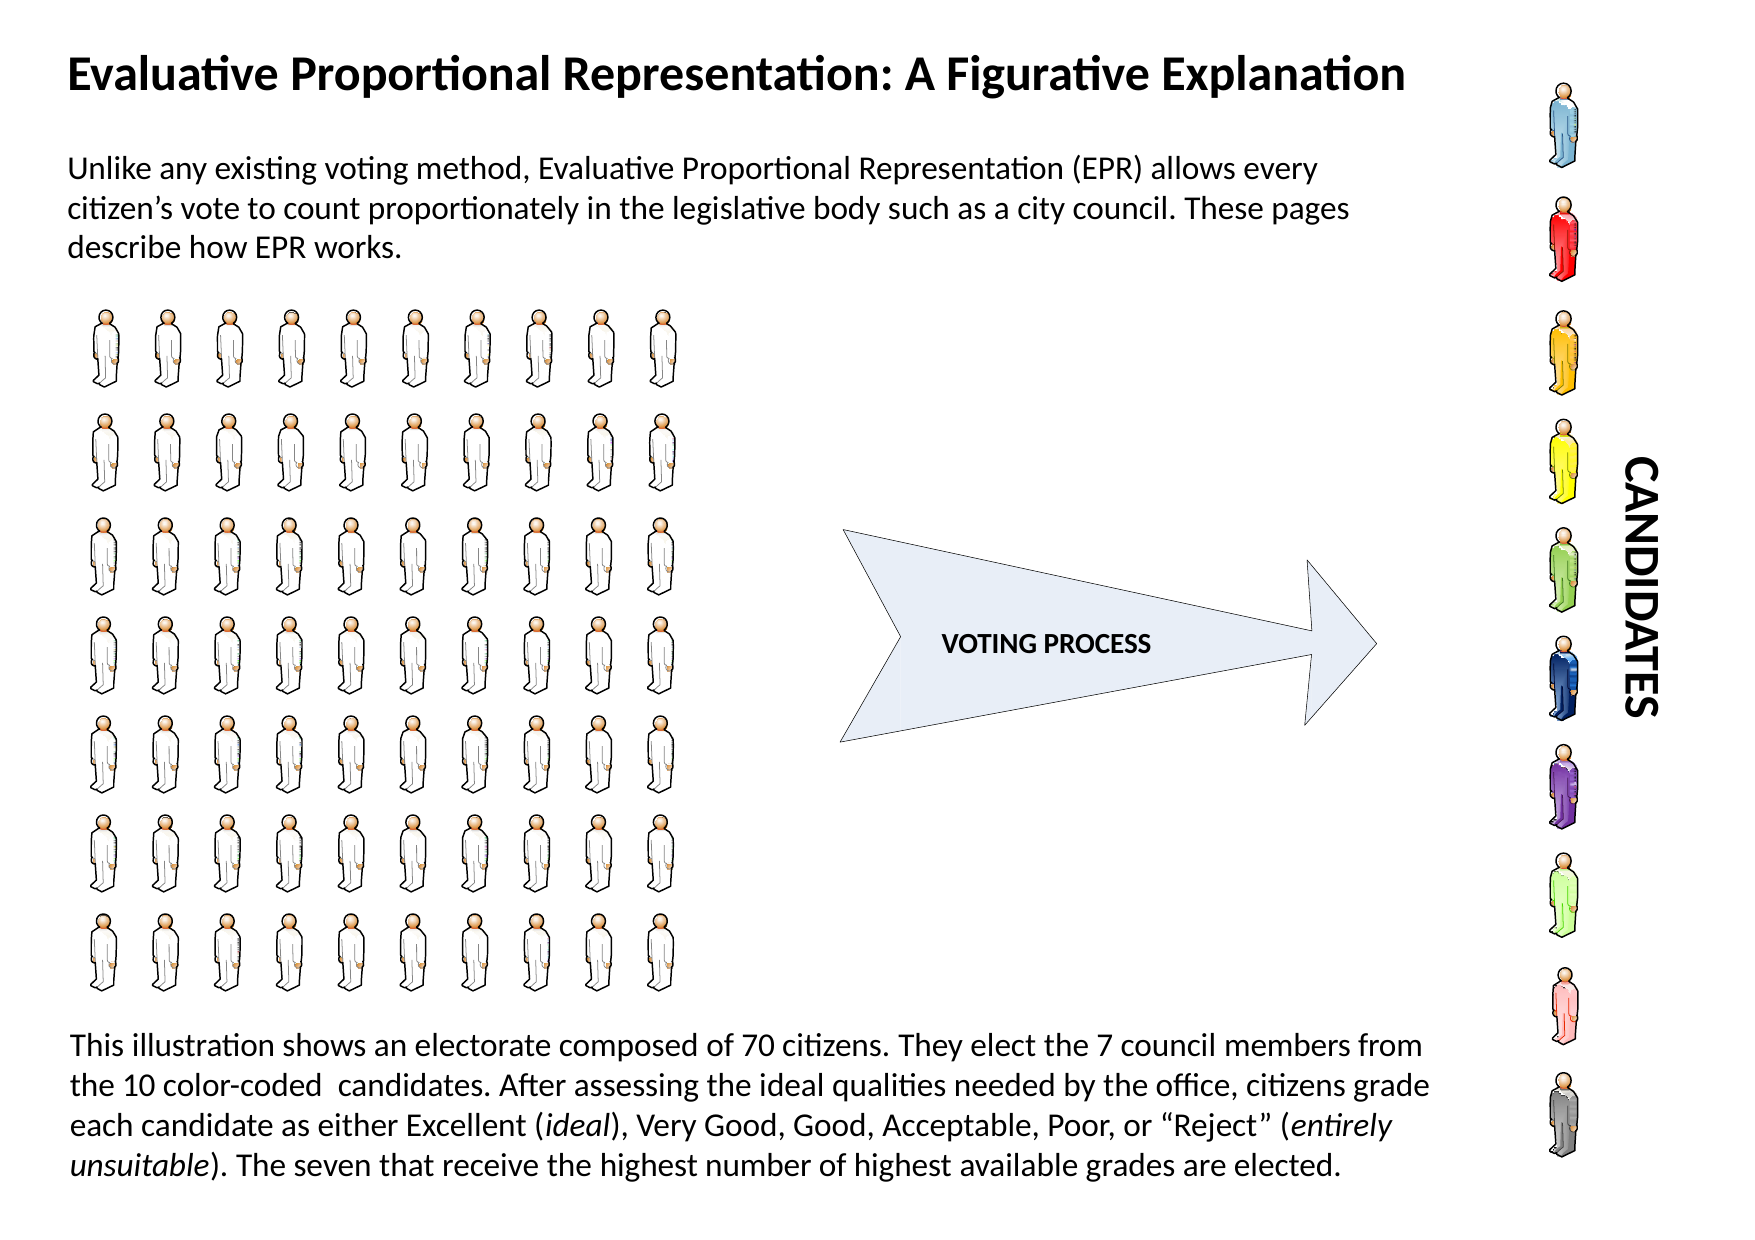

# Evaluative Proportional Representation: A Figurative Explanation Unlike any existing voting method, Evaluative Proportional Representation (EPR) allows every citizen’s vote to count proportionately in the legislative body such as a city council. These pages describe how EPR works.

VOTING PROCESS
CANDIDATES
This illustration shows an electorate composed of 70 citizens. They elect the 7 council members from the 10 color-coded  candidates. After assessing the ideal qualities needed by the office, citizens grade each candidate as either Excellent (ideal), Very Good, Good, Acceptable, Poor, or “Reject” (entirely unsuitable). The seven that receive the highest number of highest available grades are elected.
1